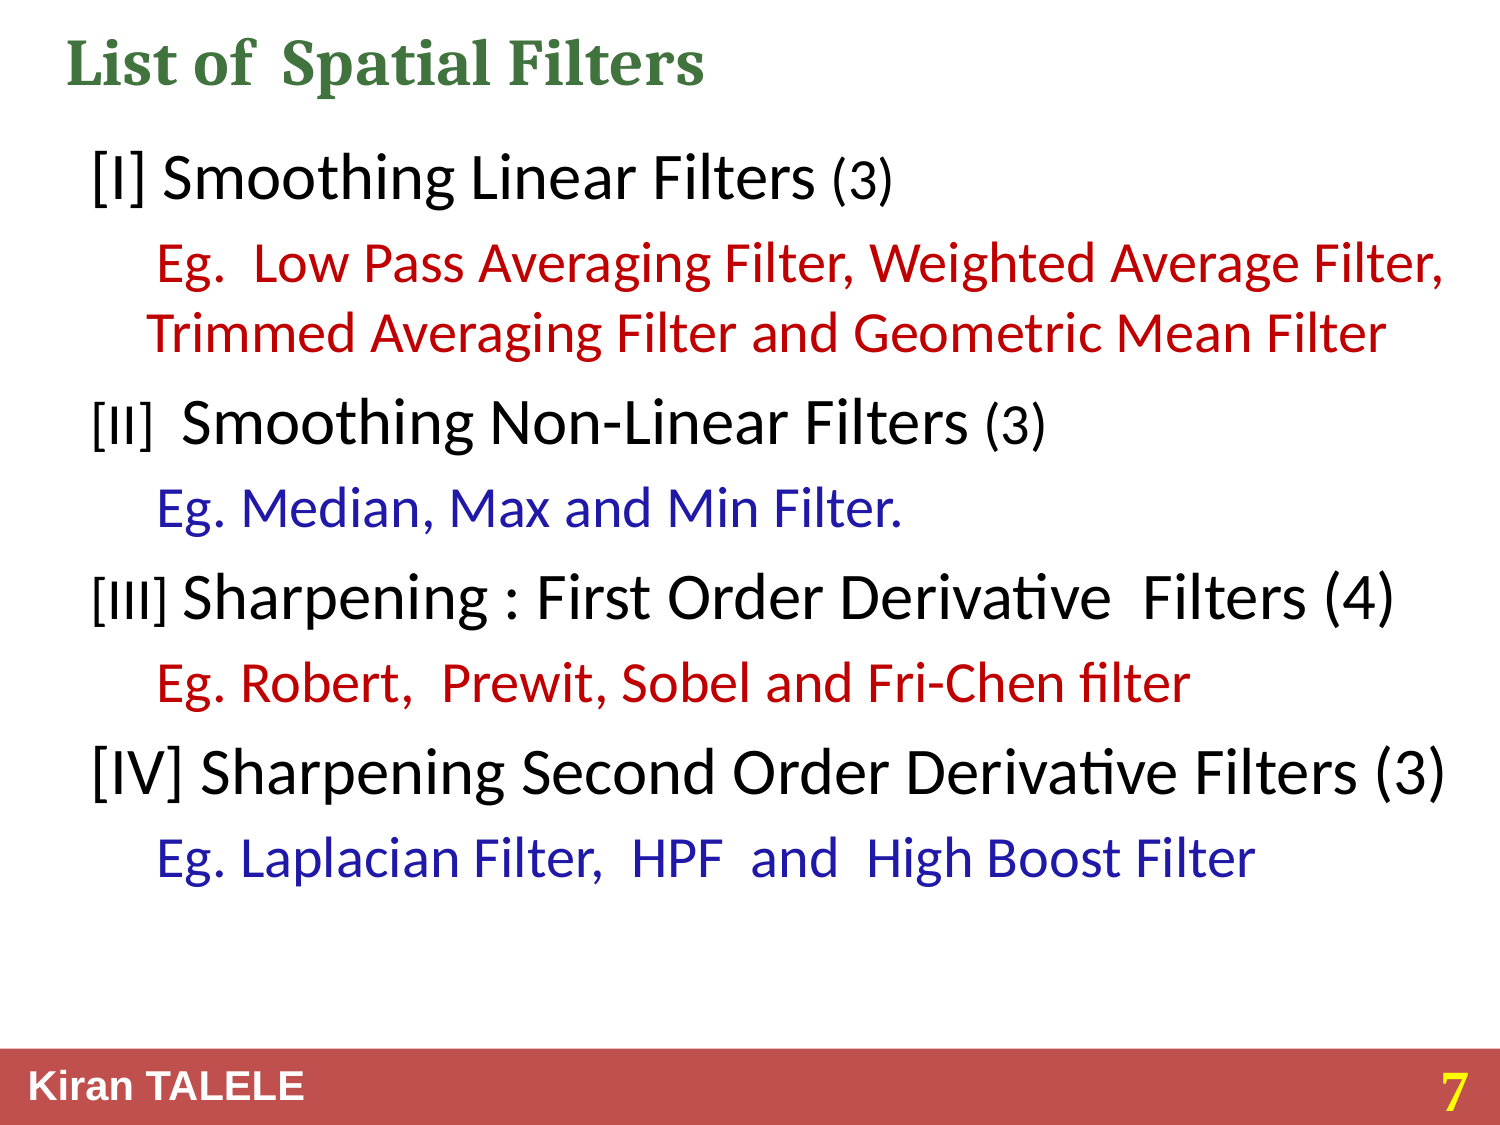

List of  Spatial Filters
[I] Smoothing Linear Filters (3)
     Eg.  Low Pass Averaging Filter, Weighted Average Filter, Trimmed Averaging Filter and Geometric Mean Filter
[II]  Smoothing Non-Linear Filters (3)
     Eg. Median, Max and Min Filter.
[III] Sharpening : First Order Derivative  Filters (4)
     Eg. Robert,  Prewit, Sobel and Fri-Chen filter
[IV] Sharpening Second Order Derivative Filters (3)
     Eg. Laplacian Filter,  HPF  and  High Boost Filter

7

Kiran TALELE